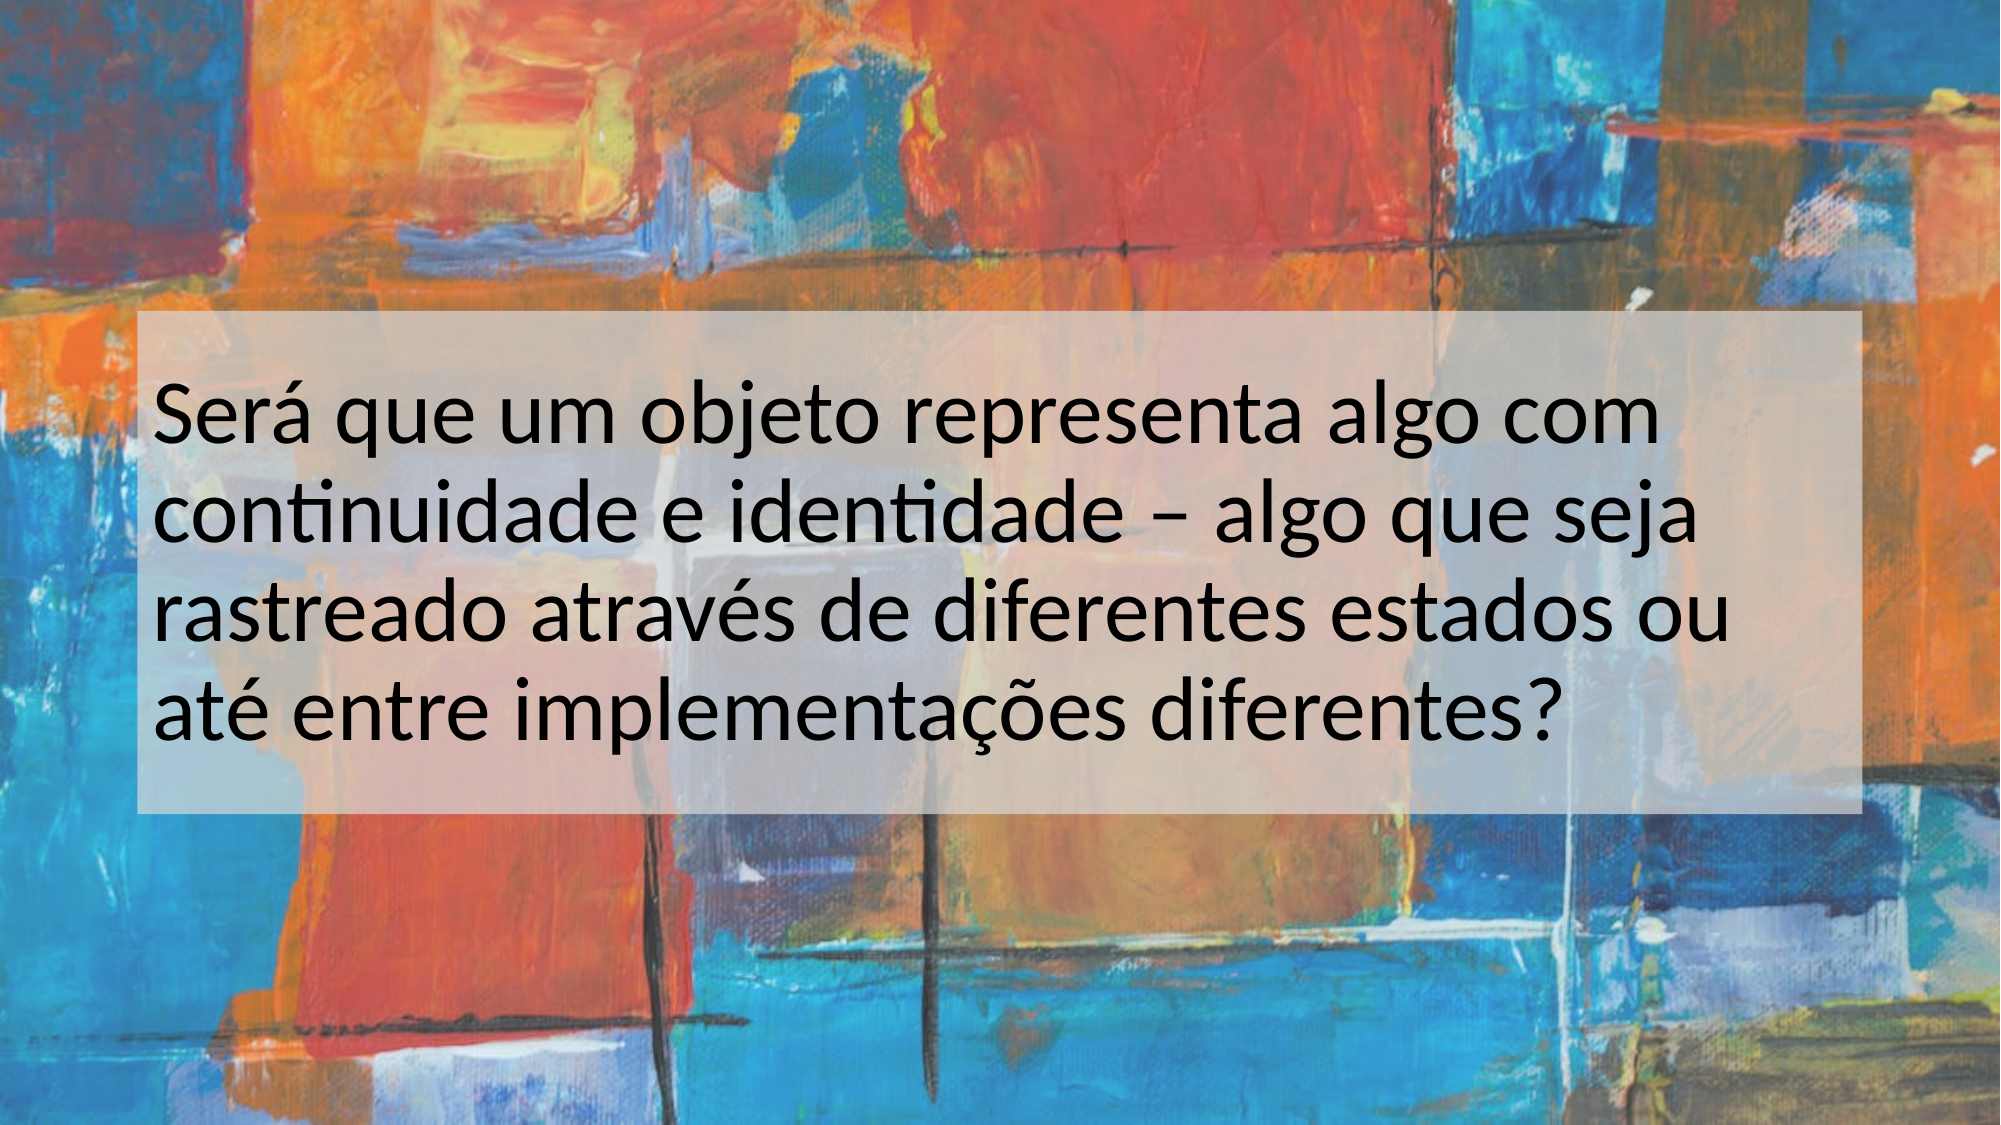

# Será que um objeto representa algo com continuidade e identidade – algo que seja rastreado através de diferentes estados ou até entre implementações diferentes?